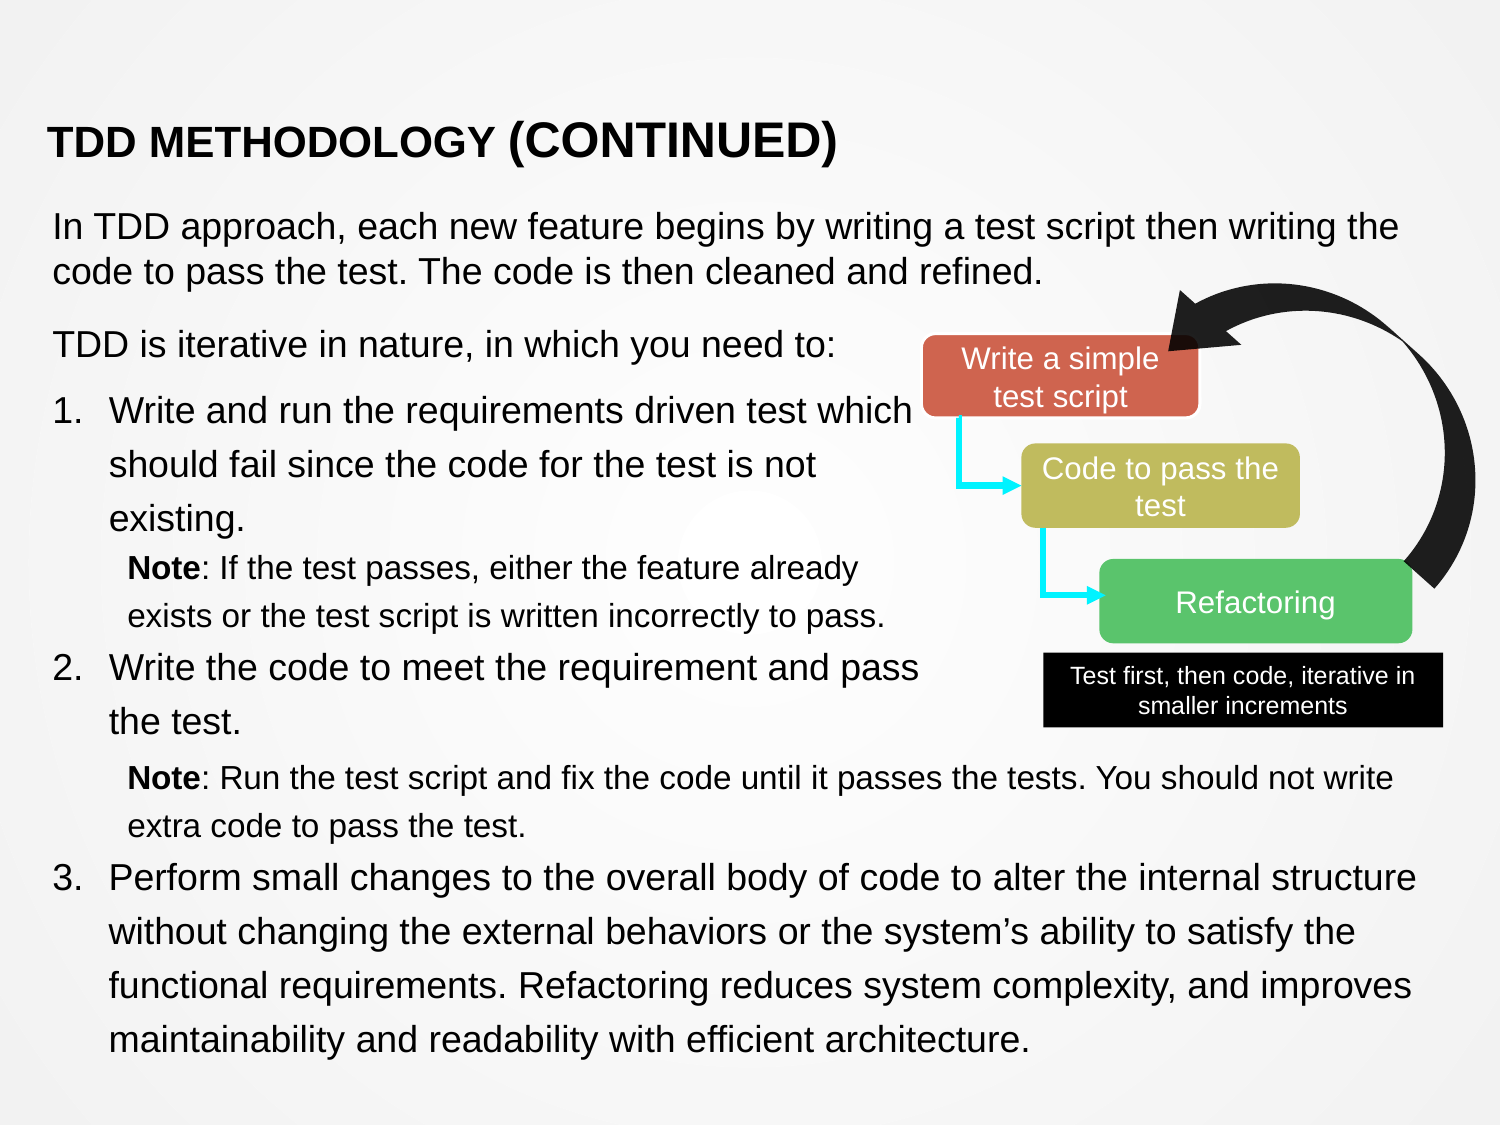

# TDD Methodology (Continued)
In TDD approach, each new feature begins by writing a test script then writing the code to pass the test. The code is then cleaned and refined.
TDD is iterative in nature, in which you need to:

Write a simple test script
Code to pass the test
Refactoring
Test first, then code, iterative in smaller increments
Write and run the requirements driven test which should fail since the code for the test is not existing.
Note: If the test passes, either the feature already exists or the test script is written incorrectly to pass.
Write the code to meet the requirement and pass the test.

Note: Run the test script and fix the code until it passes the tests. You should not write extra code to pass the test.
Perform small changes to the overall body of code to alter the internal structure without changing the external behaviors or the system’s ability to satisfy the functional requirements. Refactoring reduces system complexity, and improves maintainability and readability with efficient architecture.